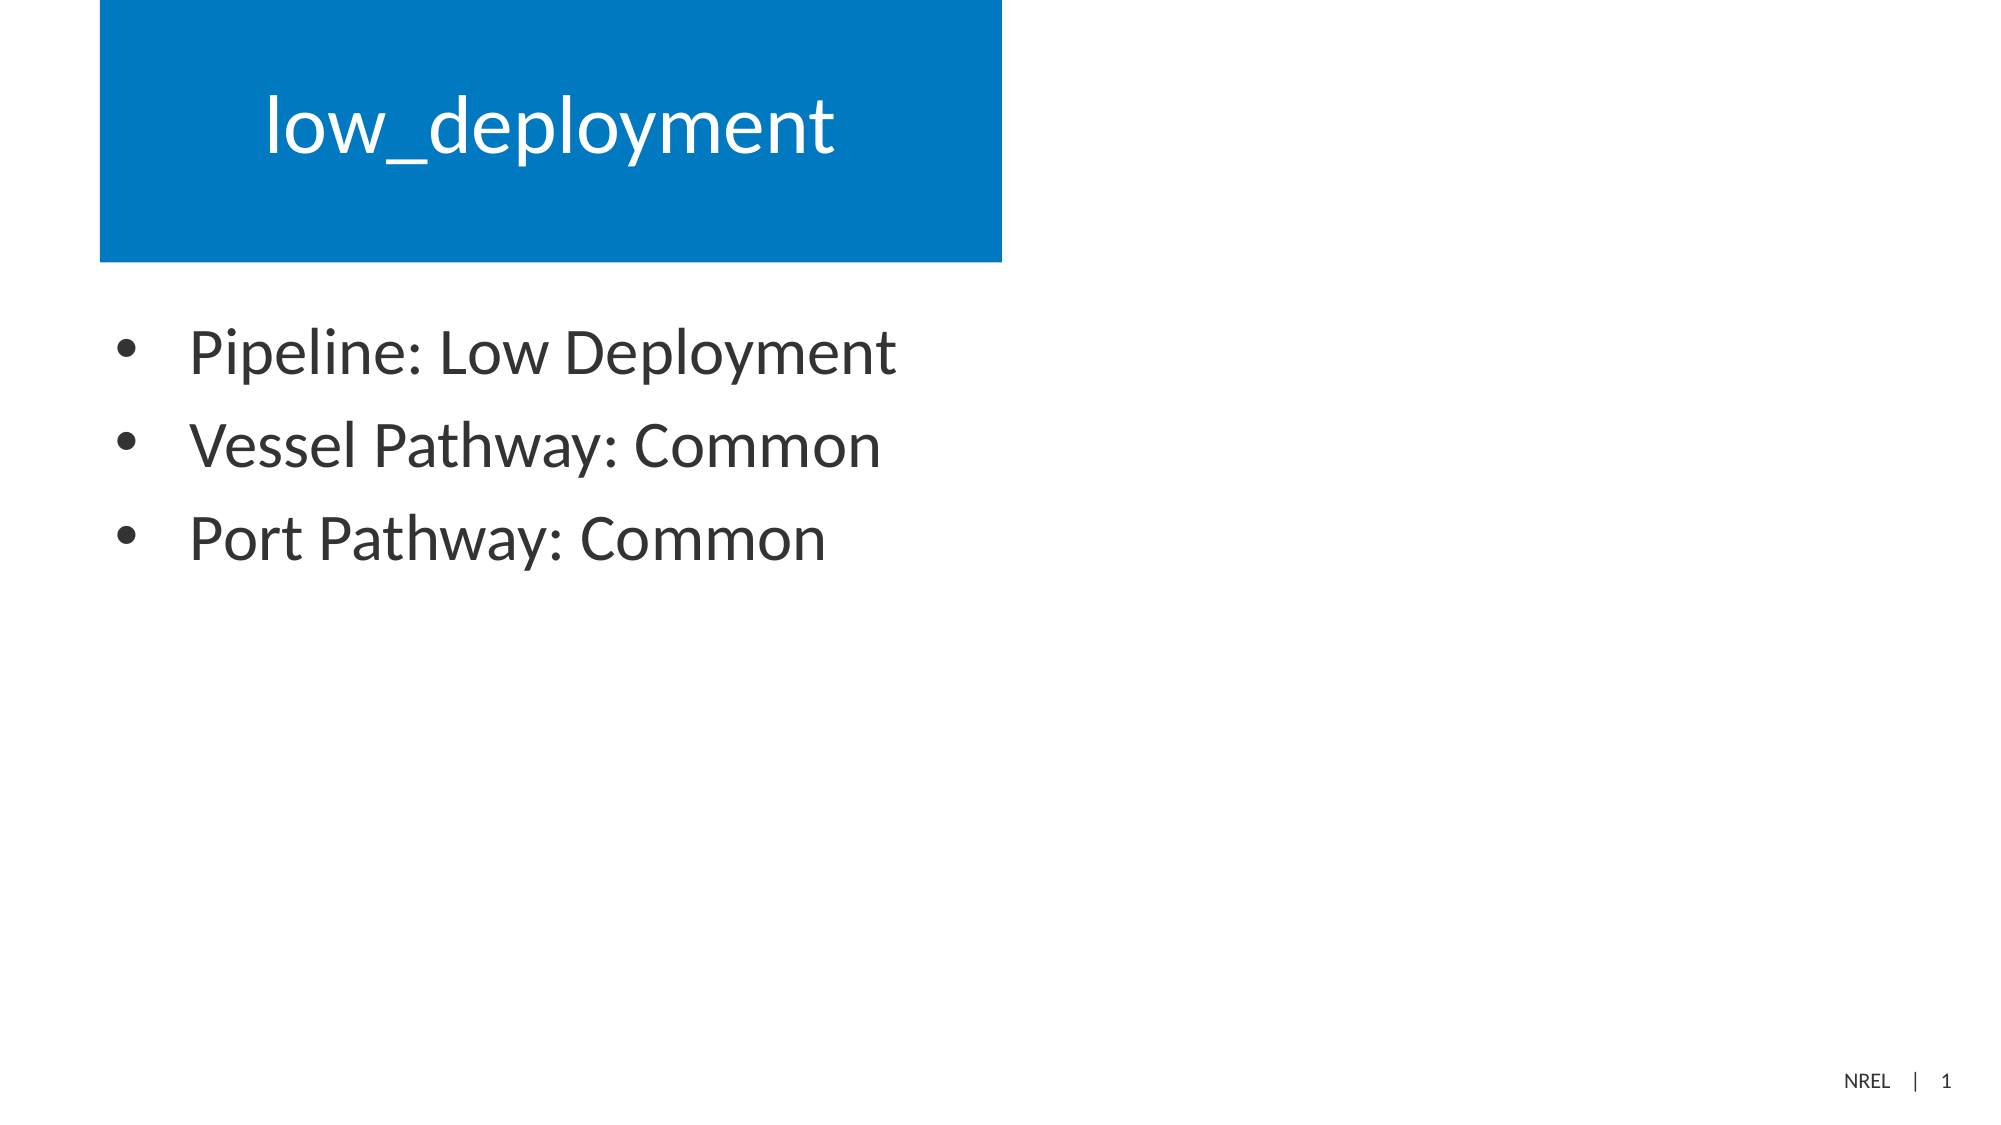

# low_deployment
Pipeline: Low Deployment
Vessel Pathway: Common
Port Pathway: Common